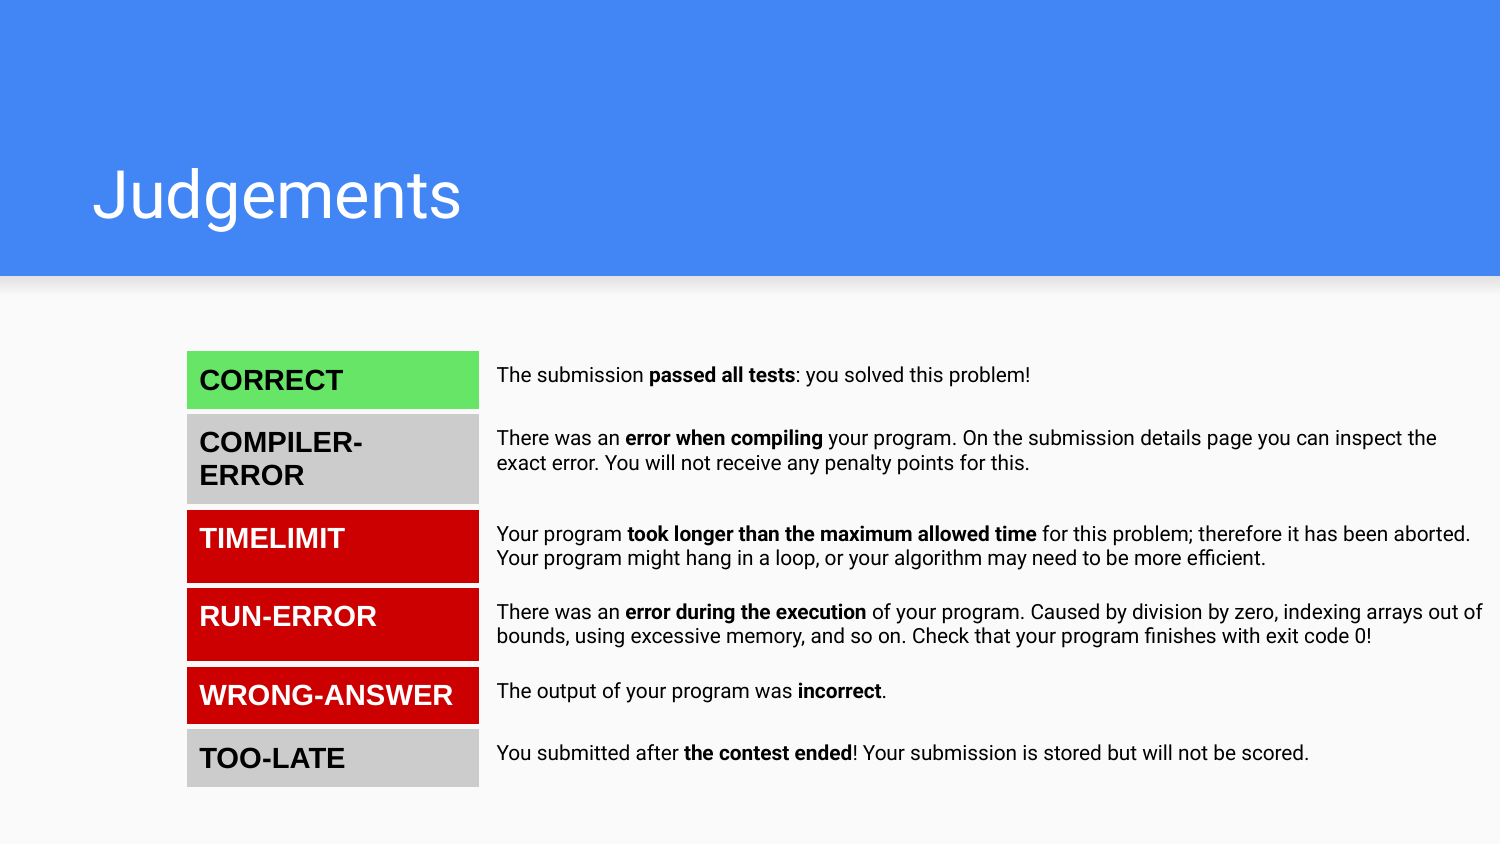

# Judgements
| CORRECT | The submission passed all tests: you solved this problem! |
| --- | --- |
| COMPILER-ERROR | There was an error when compiling your program. On the submission details page you can inspect the exact error. You will not receive any penalty points for this. |
| TIMELIMIT | Your program took longer than the maximum allowed time for this problem; therefore it has been aborted. Your program might hang in a loop, or your algorithm may need to be more efficient. |
| RUN-ERROR | There was an error during the execution of your program. Caused by division by zero, indexing arrays out of bounds, using excessive memory, and so on. Check that your program finishes with exit code 0! |
| WRONG-ANSWER | The output of your program was incorrect. |
| TOO-LATE | You submitted after the contest ended! Your submission is stored but will not be scored. |